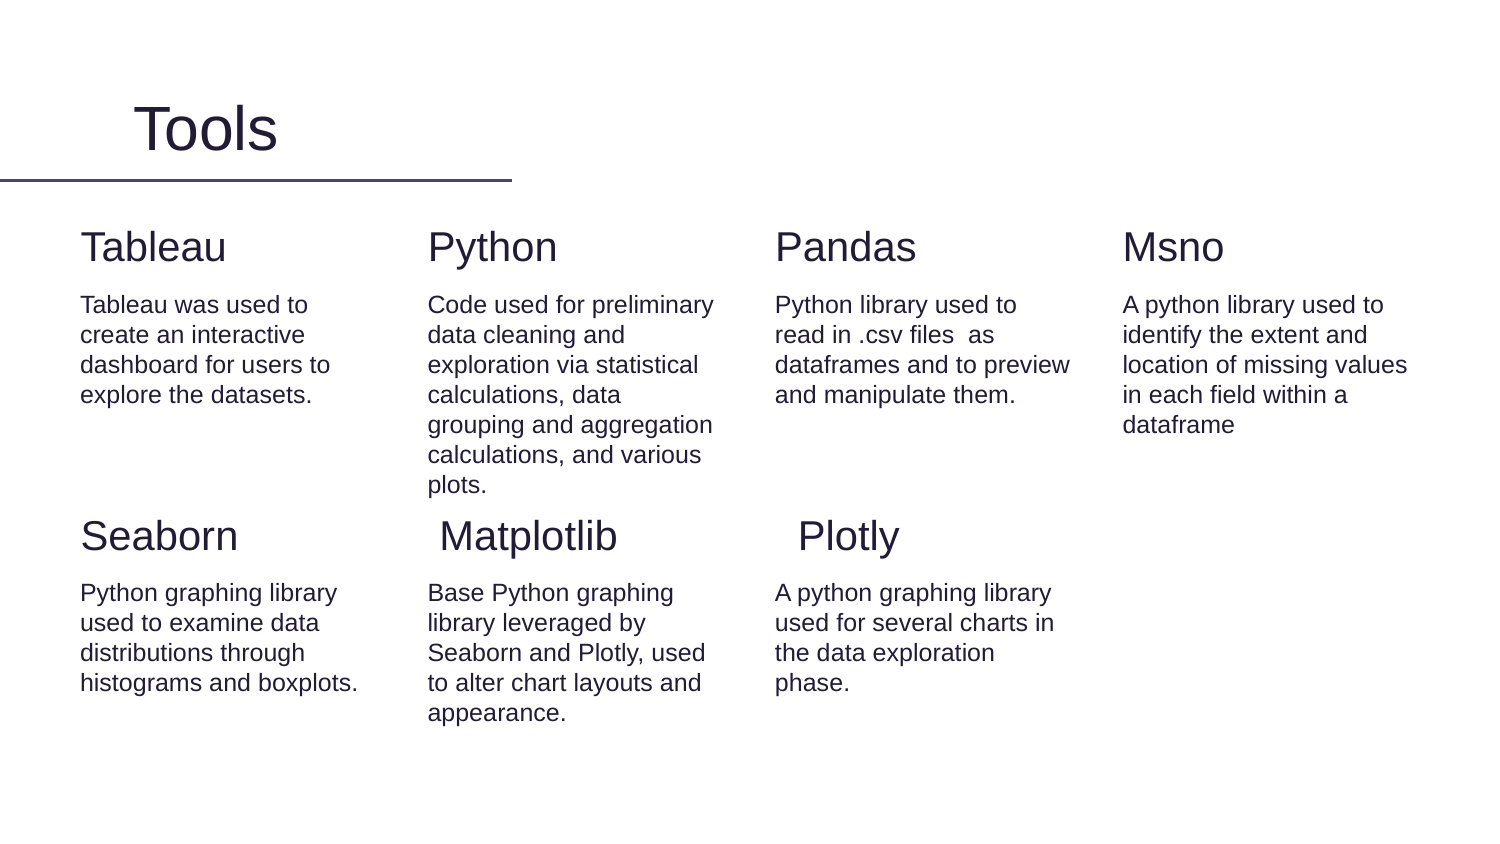

# Tools
Tableau
Python
Pandas
Msno
Tableau was used to create an interactive dashboard for users to explore the datasets.
Code used for preliminary data cleaning and exploration via statistical calculations, data grouping and aggregation calculations, and various plots.
Python library used to read in .csv files  as dataframes and to preview and manipulate them.
A python library used to identify the extent and location of missing values in each field within a dataframe
Seaborn
Matplotlib
Plotly
Python graphing library used to examine data distributions through histograms and boxplots.
Base Python graphing library leveraged by Seaborn and Plotly, used to alter chart layouts and appearance.
A python graphing library used for several charts in the data exploration phase.